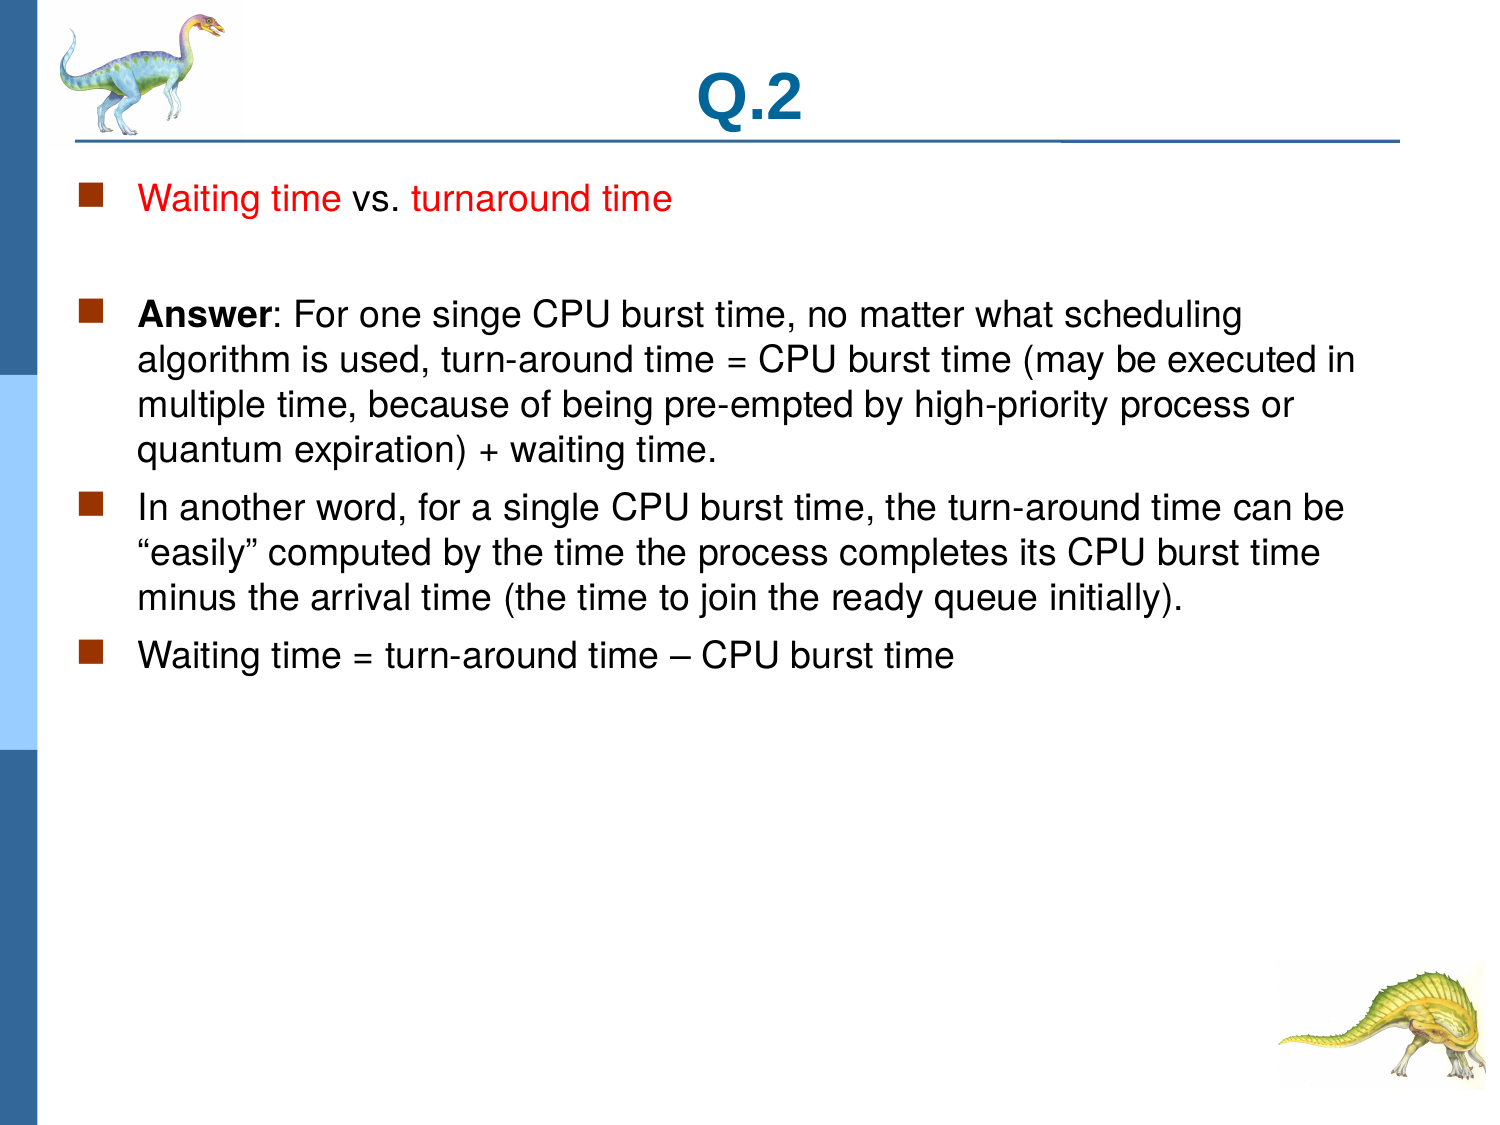

# Q.2
Waiting time vs. turnaround time

Answer: For one singe CPU burst time, no matter what scheduling algorithm is used, turn-around time = CPU burst time (may be executed in multiple time, because of being pre-empted by high-priority process or quantum expiration) + waiting time.
In another word, for a single CPU burst time, the turn-around time can be “easily” computed by the time the process completes its CPU burst time minus the arrival time (the time to join the ready queue initially).
Waiting time = turn-around time – CPU burst time